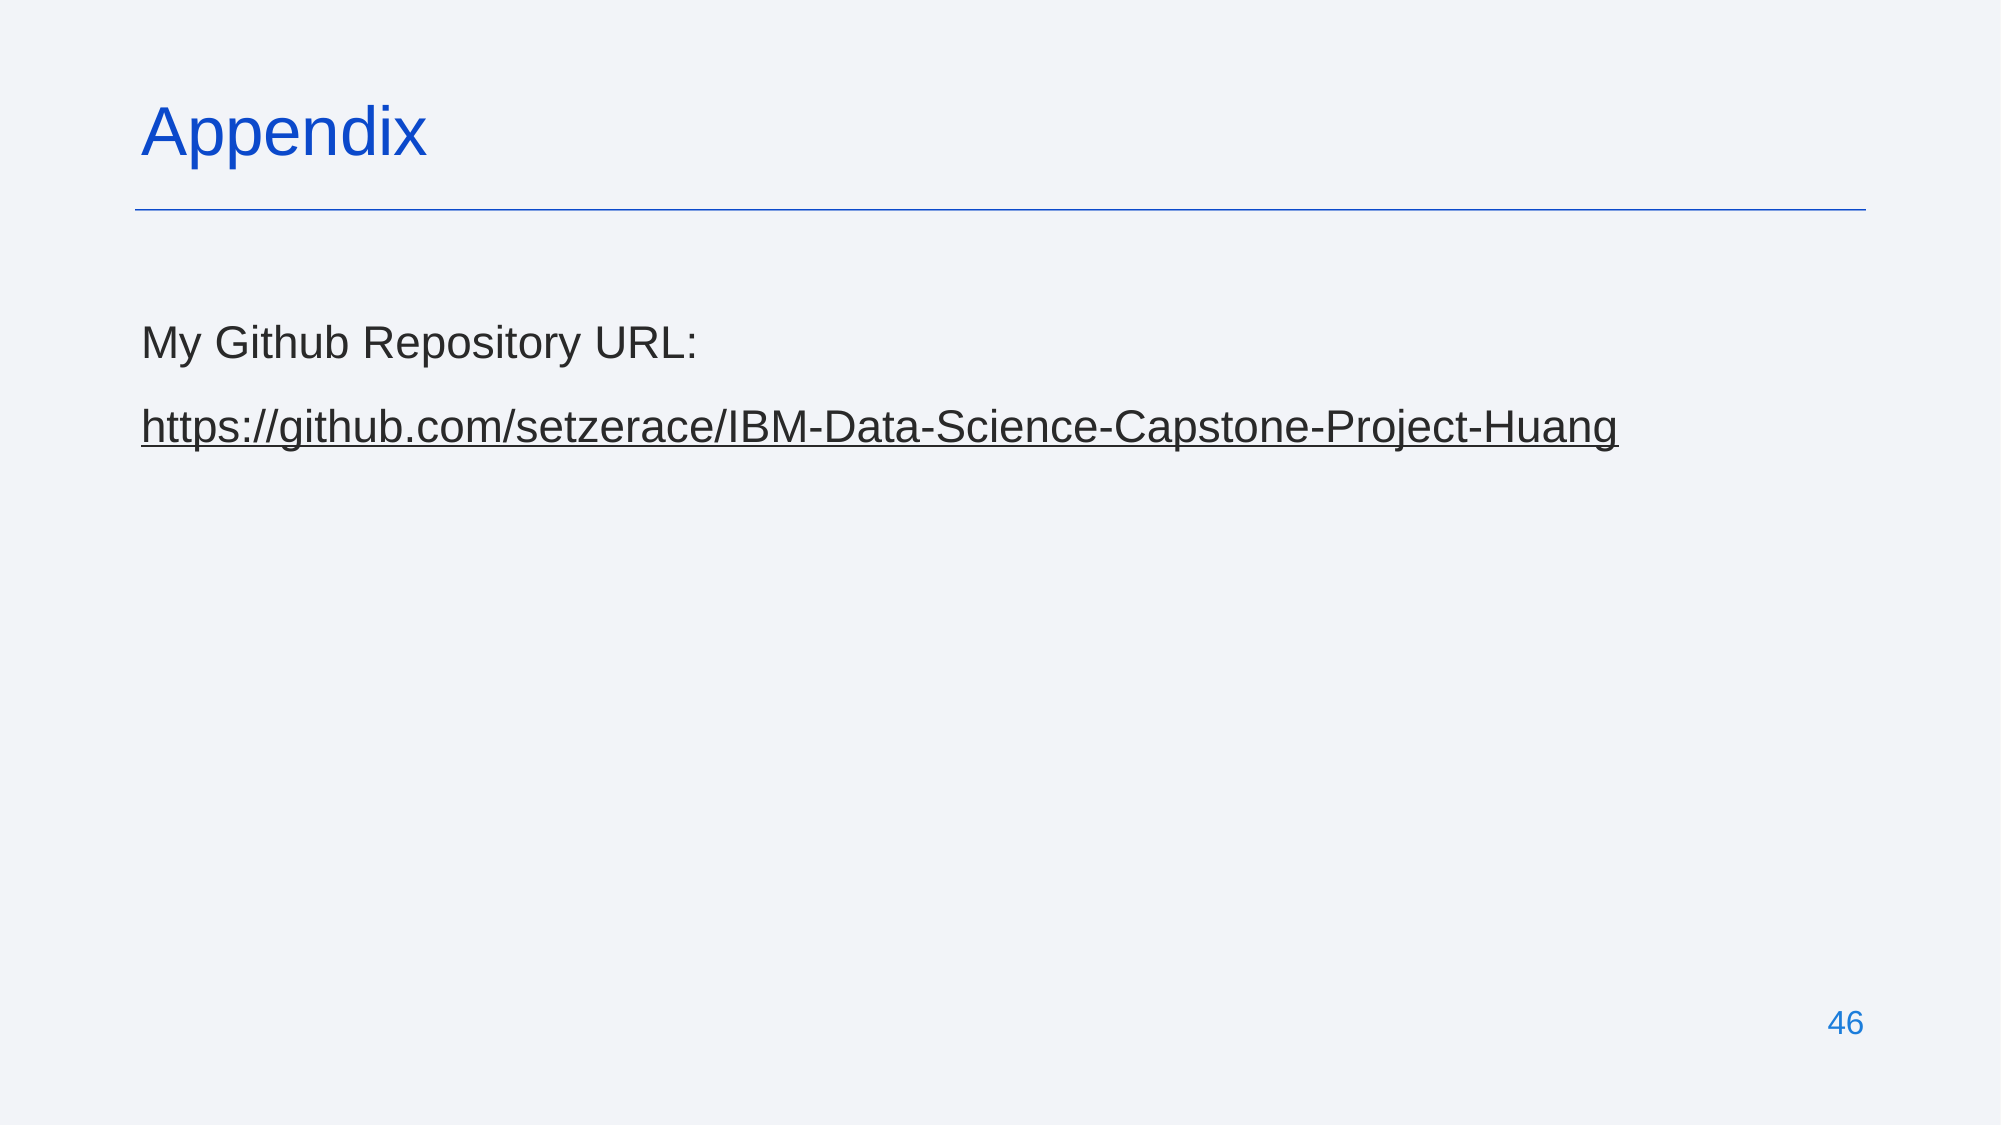

Appendix
My Github Repository URL:
https://github.com/setzerace/IBM-Data-Science-Capstone-Project-Huang

46